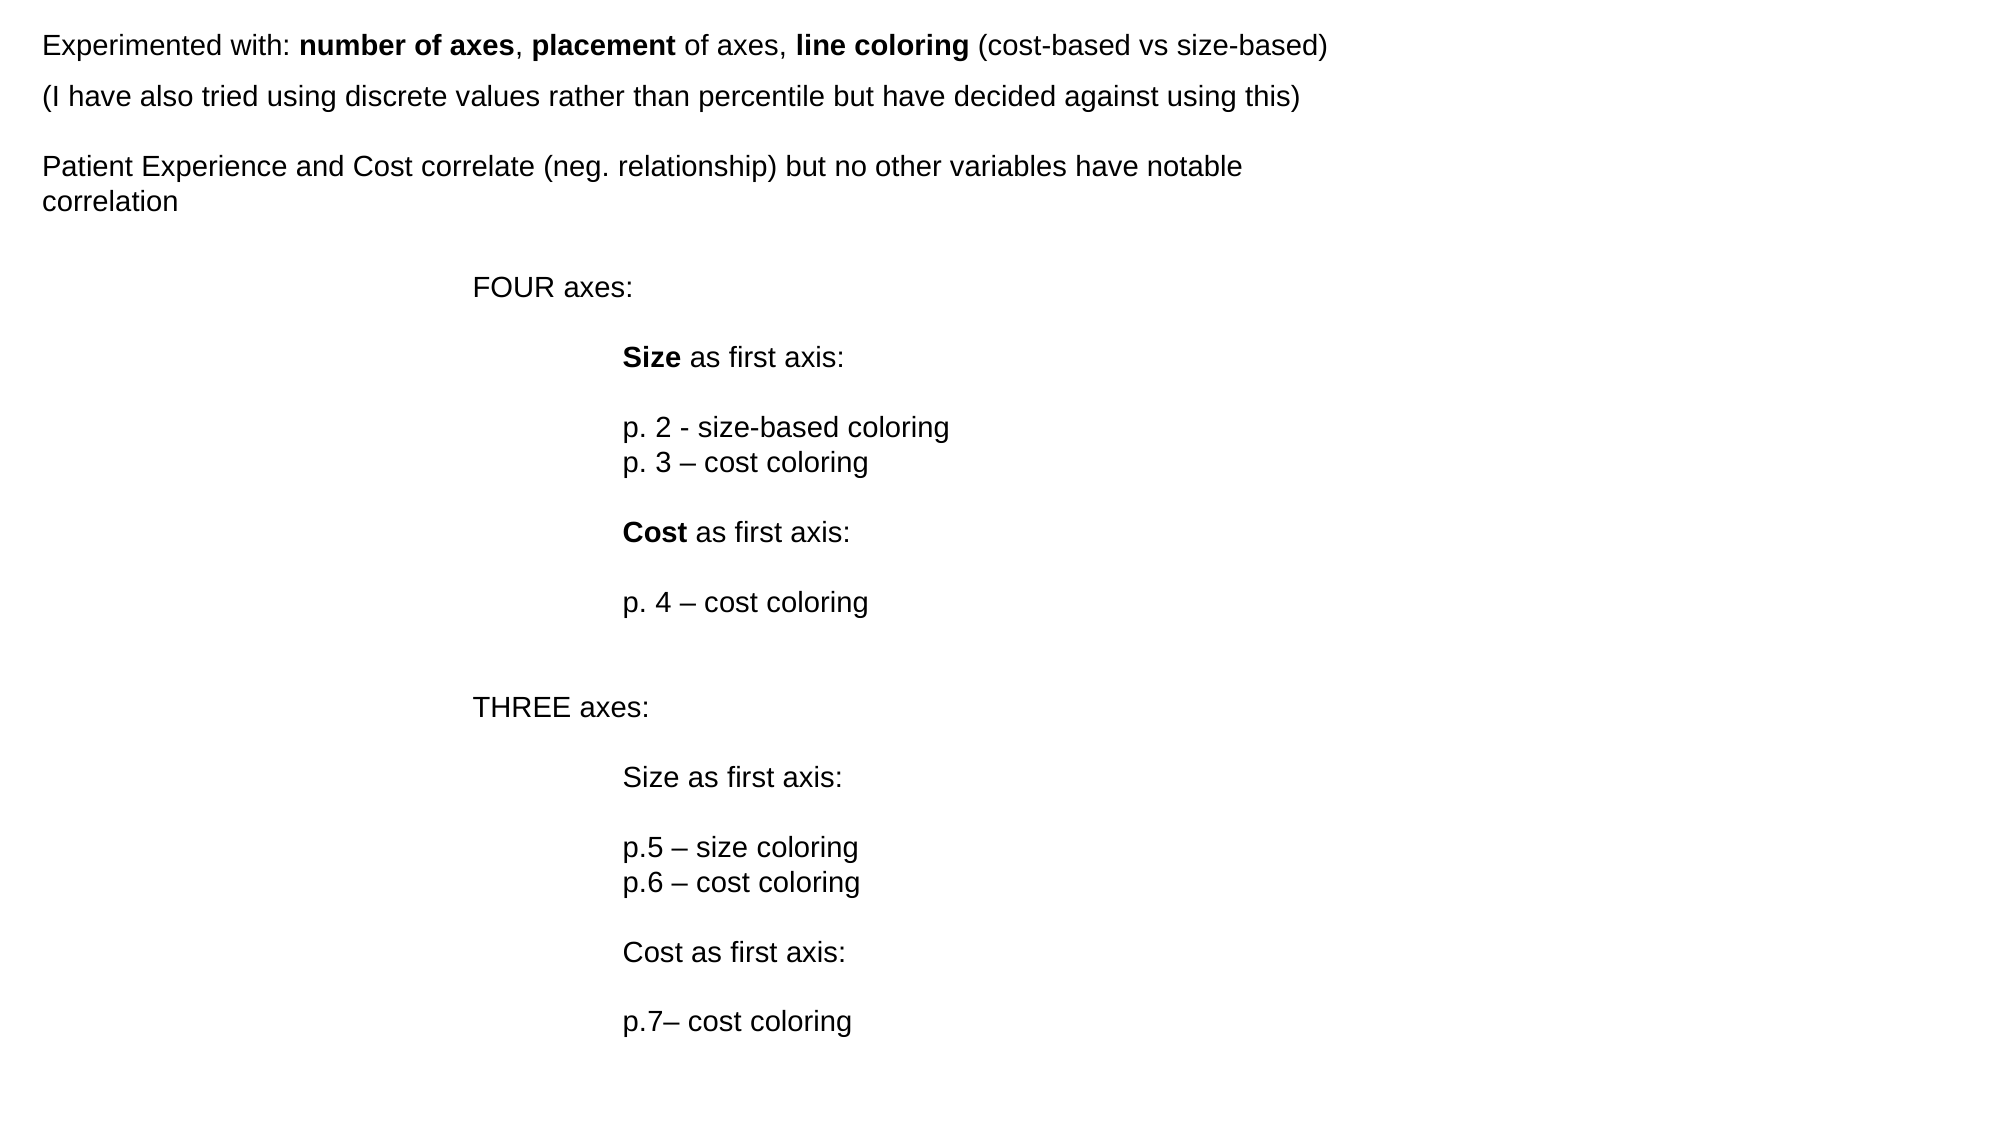

Experimented with: number of axes, placement of axes, line coloring (cost-based vs size-based)
(I have also tried using discrete values rather than percentile but have decided against using this)
Patient Experience and Cost correlate (neg. relationship) but no other variables have notable correlation

	FOUR axes:
	Size as first axis:

	p. 2 - size-based coloring
	p. 3 – cost coloring

	Cost as first axis:

	p. 4 – cost coloring

THREE axes:
Size as first axis:

p.5 – size coloring
p.6 – cost coloring

Cost as first axis:

p.7– cost coloring